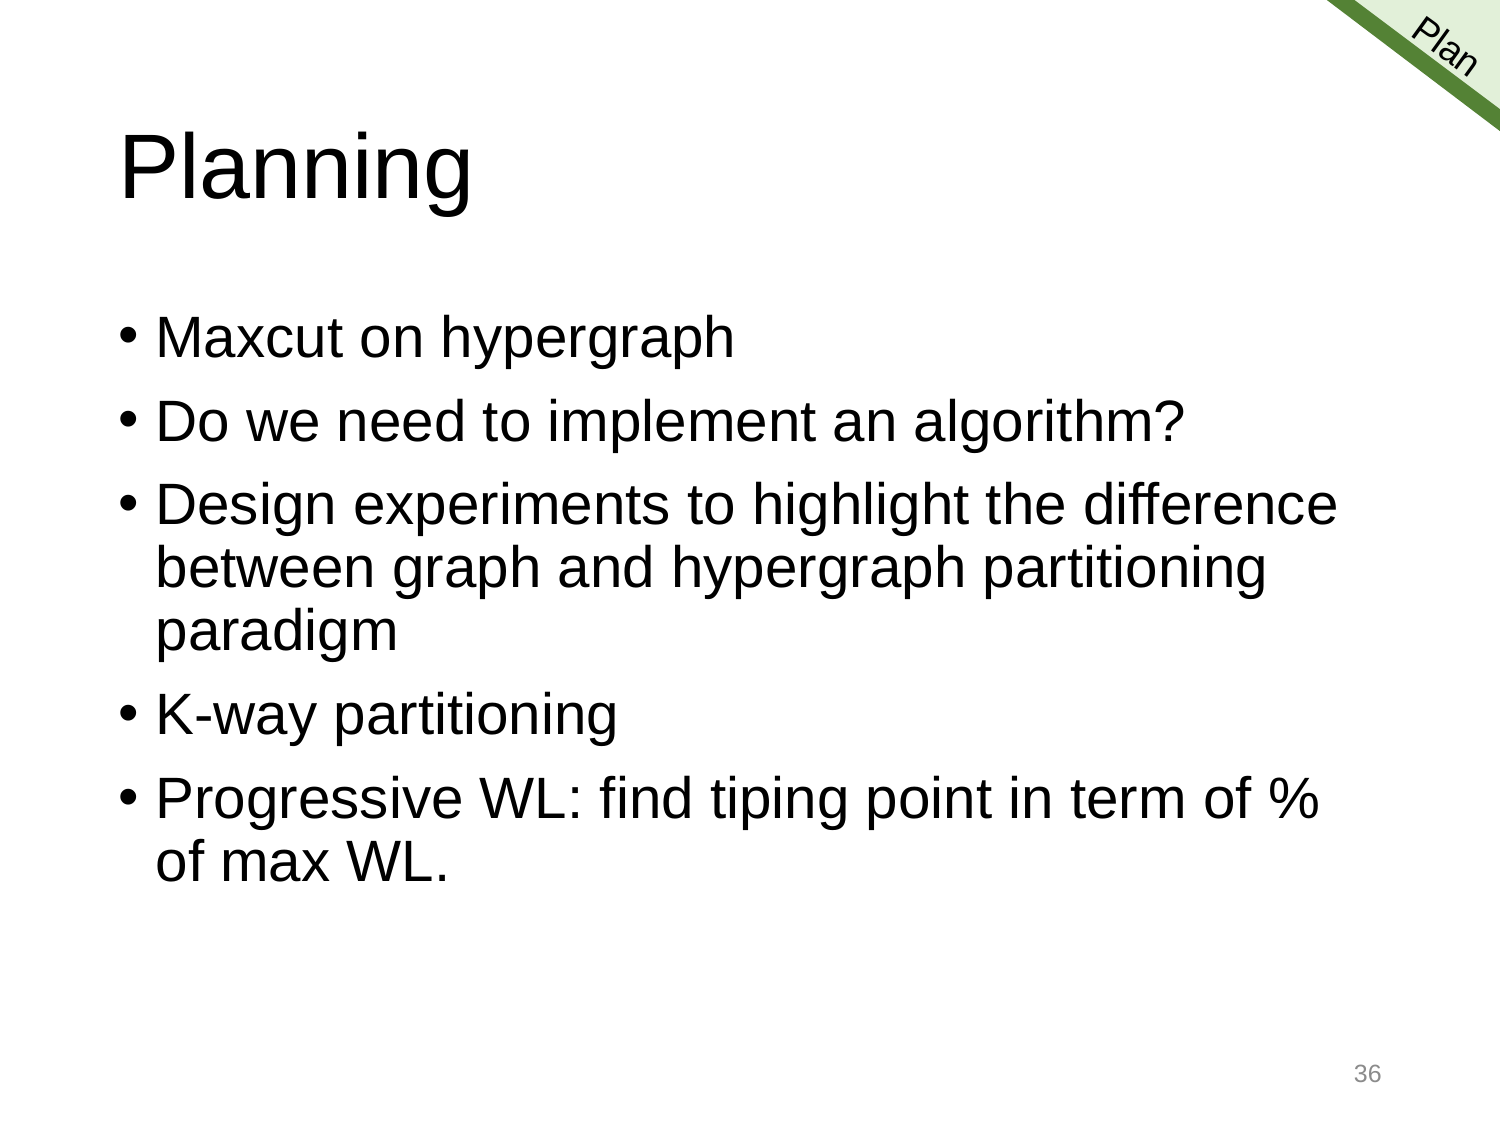

# Planning
Maxcut on hypergraph
Do we need to implement an algorithm?
Design experiments to highlight the difference between graph and hypergraph partitioning paradigm
K-way partitioning
Progressive WL: find tiping point in term of % of max WL.
36